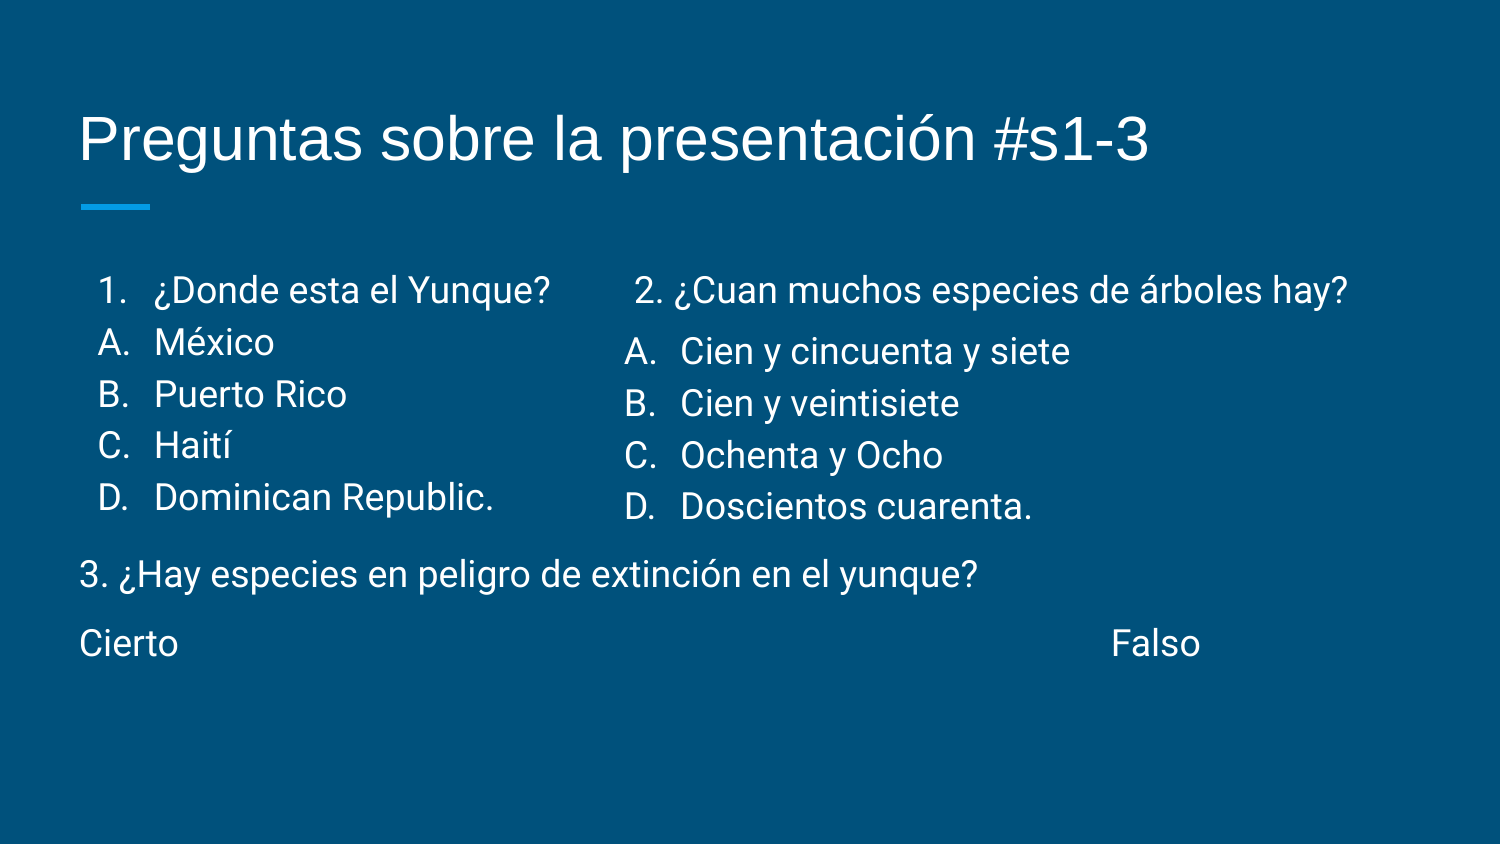

# Preguntas sobre la presentación #s1-3
¿Donde esta el Yunque?         2. ¿Cuan muchos especies de árboles hay?
México
Puerto Rico
Haití
Dominican Republic.
3. ¿Hay especies en peligro de extinción en el yunque?

Cien y cincuenta y siete
Cien y veintisiete
Ochenta y Ocho
Doscientos cuarenta.
Cierto                                                                                                     Falso